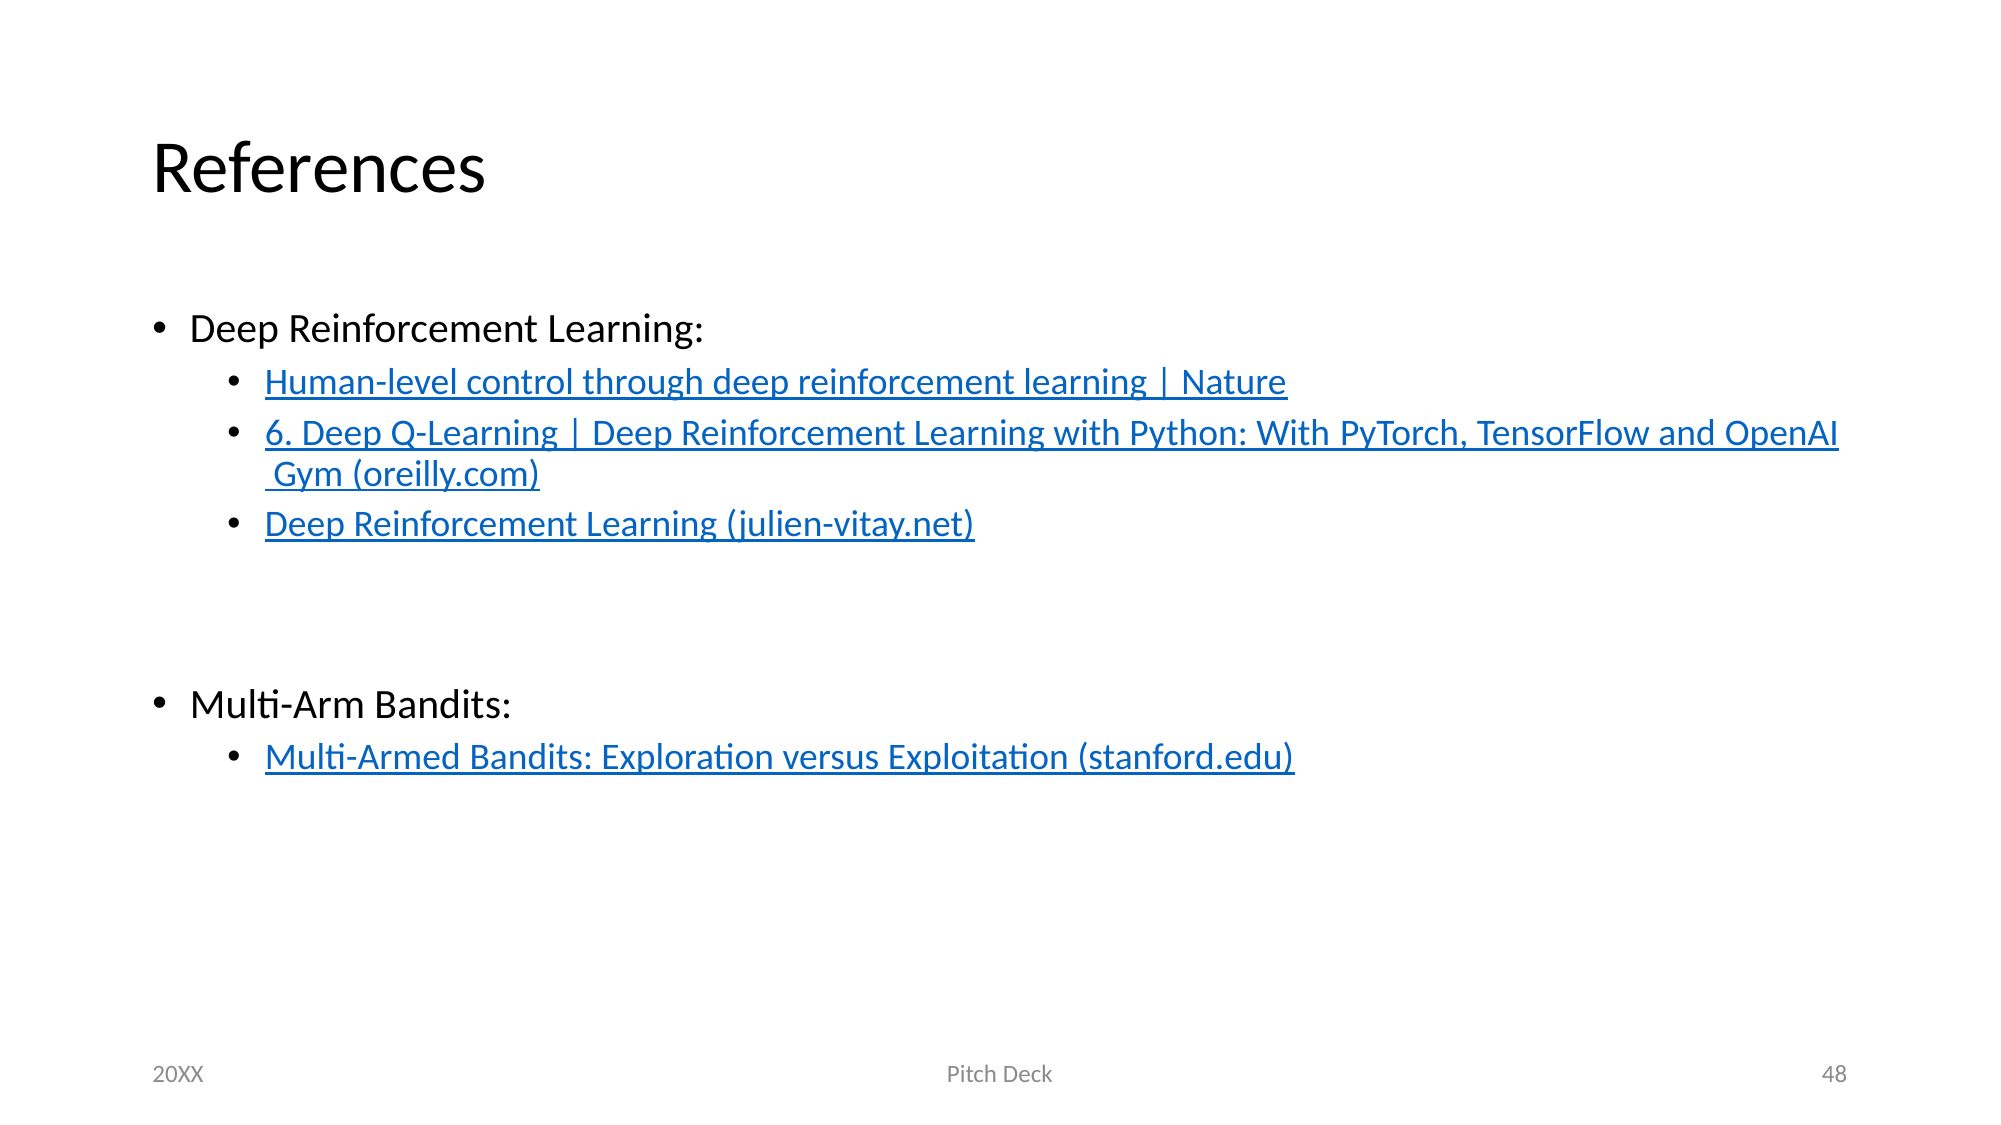

# References
Deep Reinforcement Learning:
Human-level control through deep reinforcement learning | Nature
6. Deep Q-Learning | Deep Reinforcement Learning with Python: With PyTorch, TensorFlow and OpenAI Gym (oreilly.com)
Deep Reinforcement Learning (julien-vitay.net)

Multi-Arm Bandits:
Multi-Armed Bandits: Exploration versus Exploitation (stanford.edu)

20XX
Pitch Deck
48